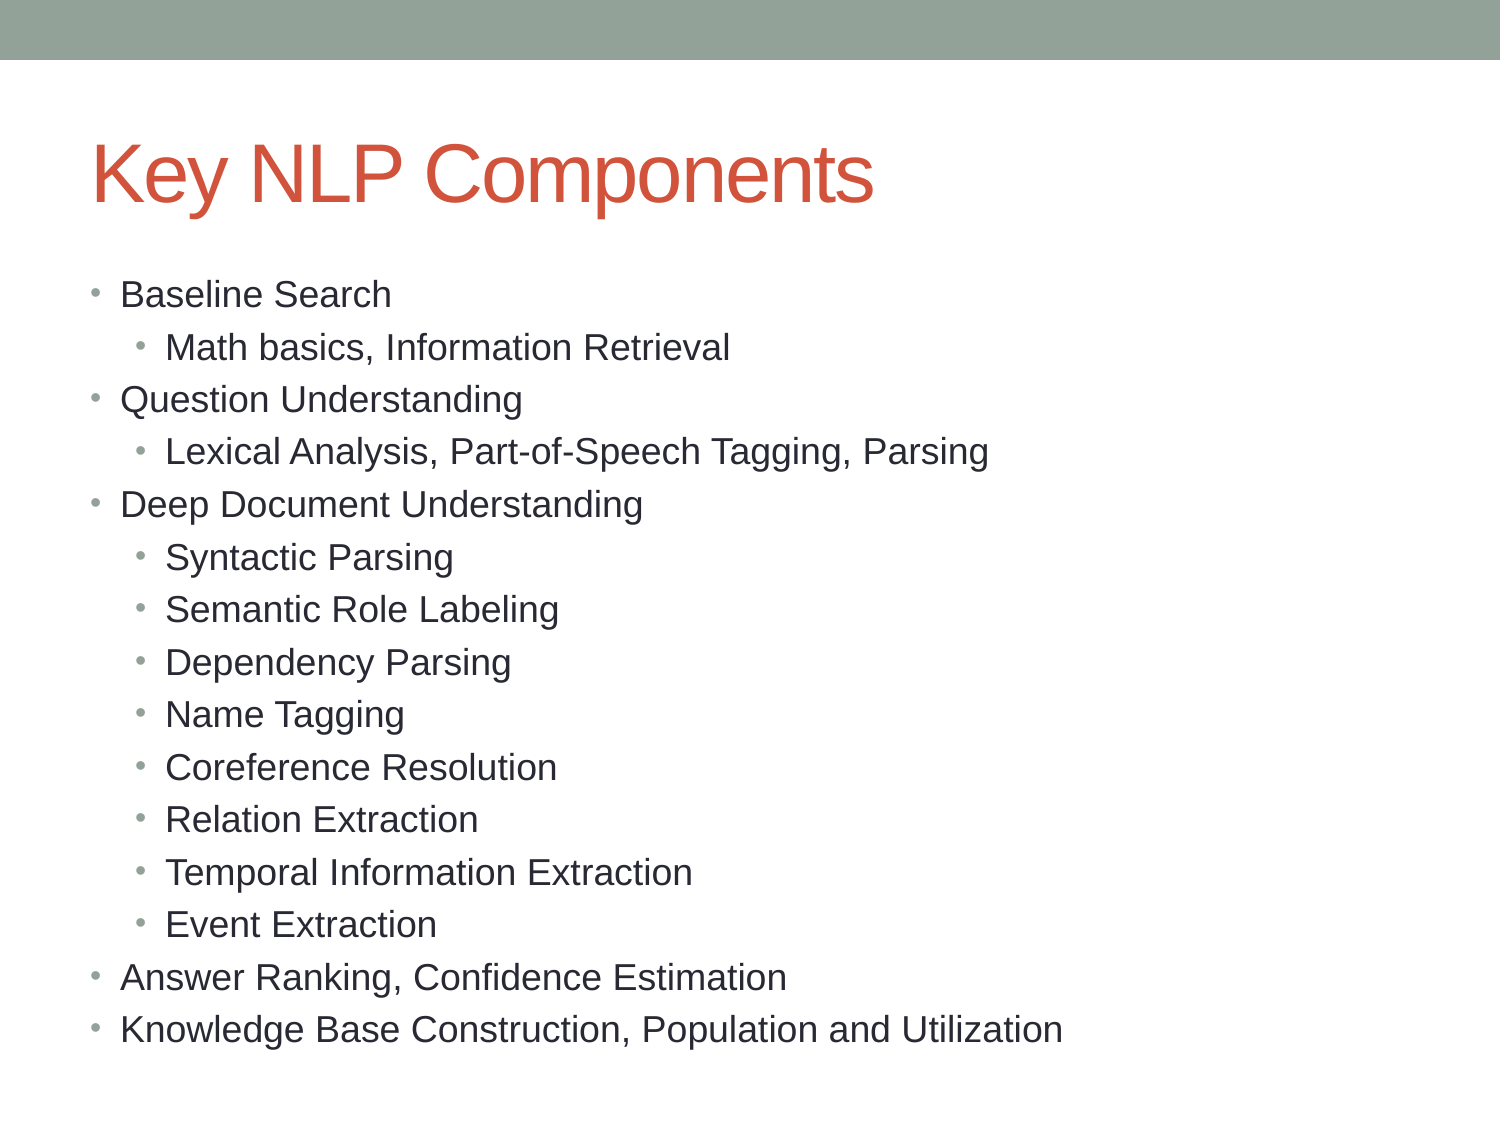

# Key NLP Components
Baseline Search
Math basics, Information Retrieval
Question Understanding
Lexical Analysis, Part-of-Speech Tagging, Parsing
Deep Document Understanding
Syntactic Parsing
Semantic Role Labeling
Dependency Parsing
Name Tagging
Coreference Resolution
Relation Extraction
Temporal Information Extraction
Event Extraction
Answer Ranking, Confidence Estimation
Knowledge Base Construction, Population and Utilization